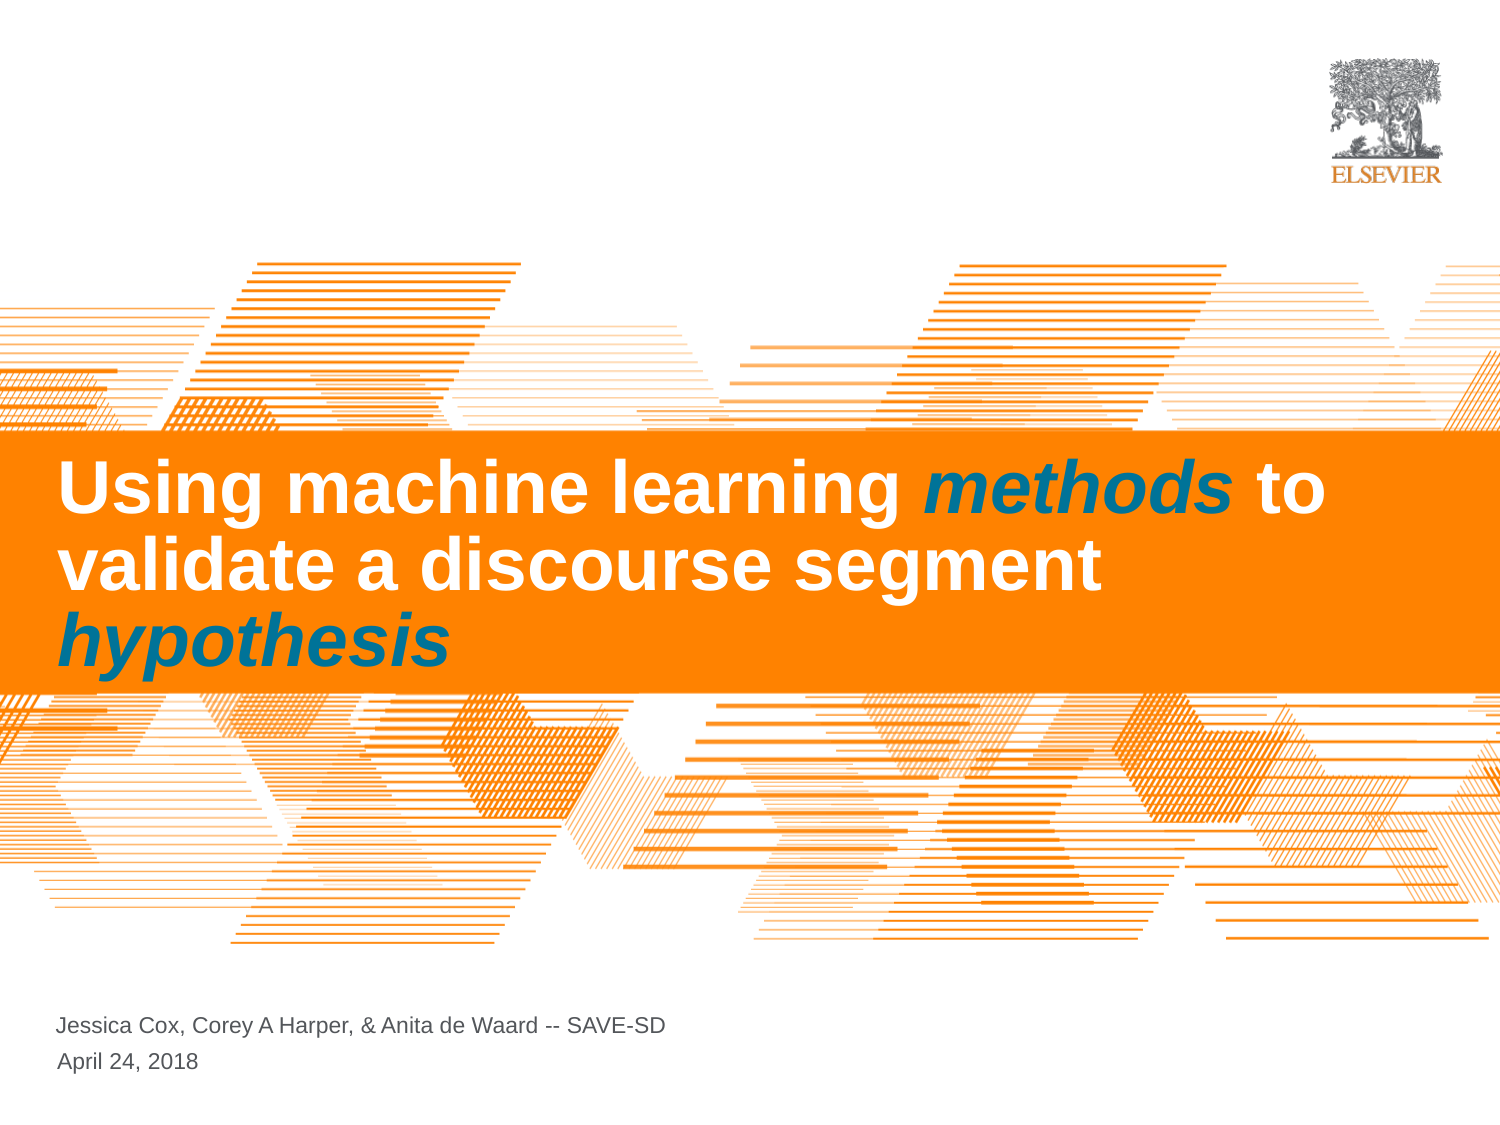

# Using machine learning methods to validate a discourse segment hypothesis
Jessica Cox, Corey A Harper, & Anita de Waard -- SAVE-SD
April 24, 2018